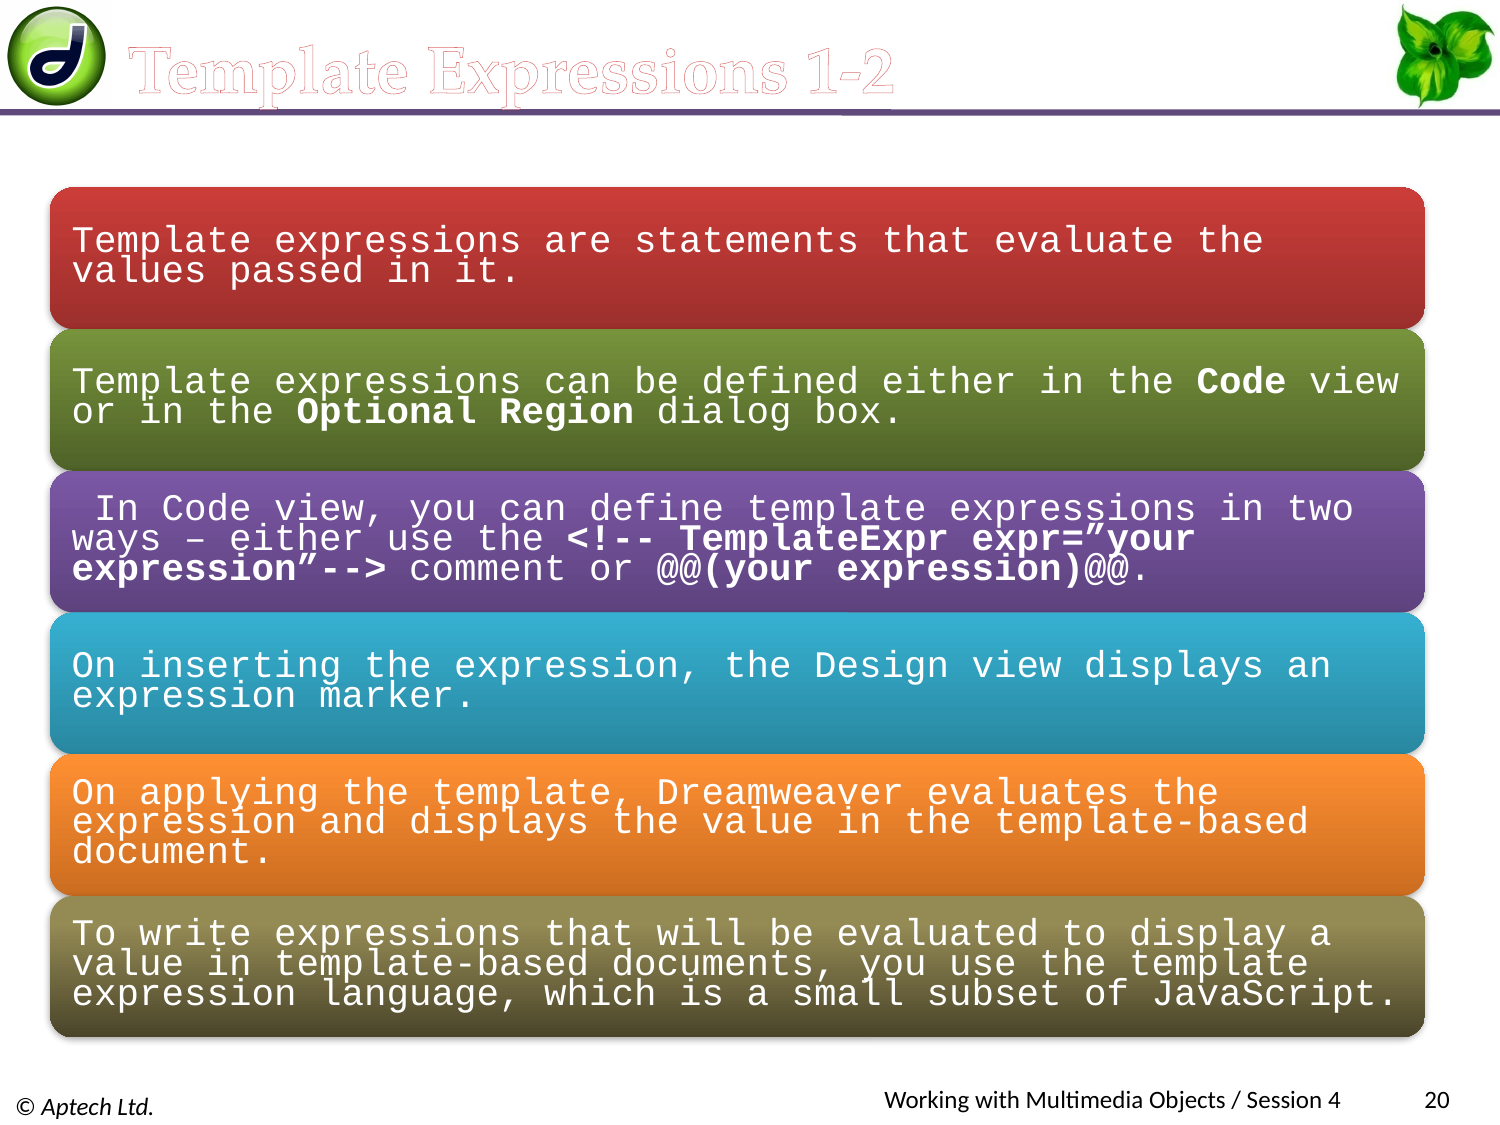

# Template Expressions 1-2
Template expressions are statements that evaluate the values passed in it.
Template expressions can be defined either in the Code view or in the Optional Region dialog box.
 In Code view, you can define template expressions in two ways – either use the <!-- TemplateExpr expr=”your expression”--> comment or @@(your expression)@@.
On inserting the expression, the Design view displays an expression marker.
To write expressions that will be evaluated to display a value in template-based documents, you use the template expression language, which is a small subset of JavaScript.
On applying the template, Dreamweaver evaluates the expression and displays the value in the template-based document.
Working with Multimedia Objects / Session 4
20